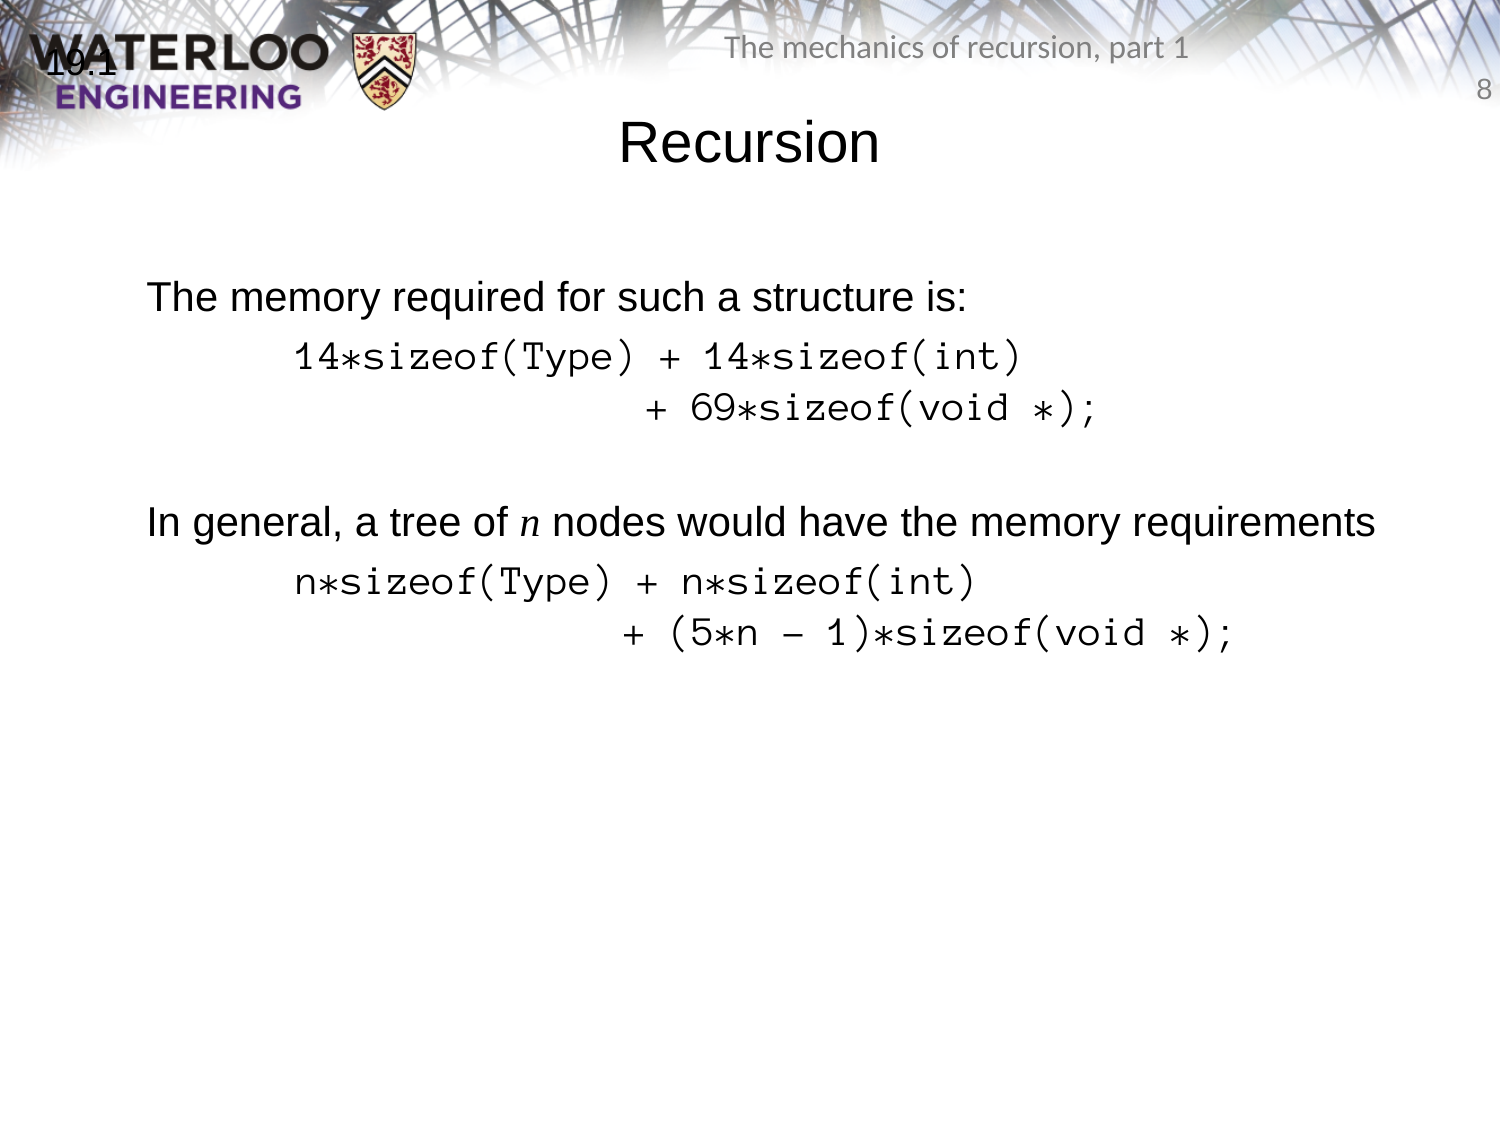

19.1
# Recursion
	The memory required for such a structure is:
		14*sizeof(Type) + 14*sizeof(int)
                      + 69*sizeof(void *);

	In general, a tree of n nodes would have the memory requirements
		n*sizeof(Type) + n*sizeof(int)
                     + (5*n - 1)*sizeof(void *);